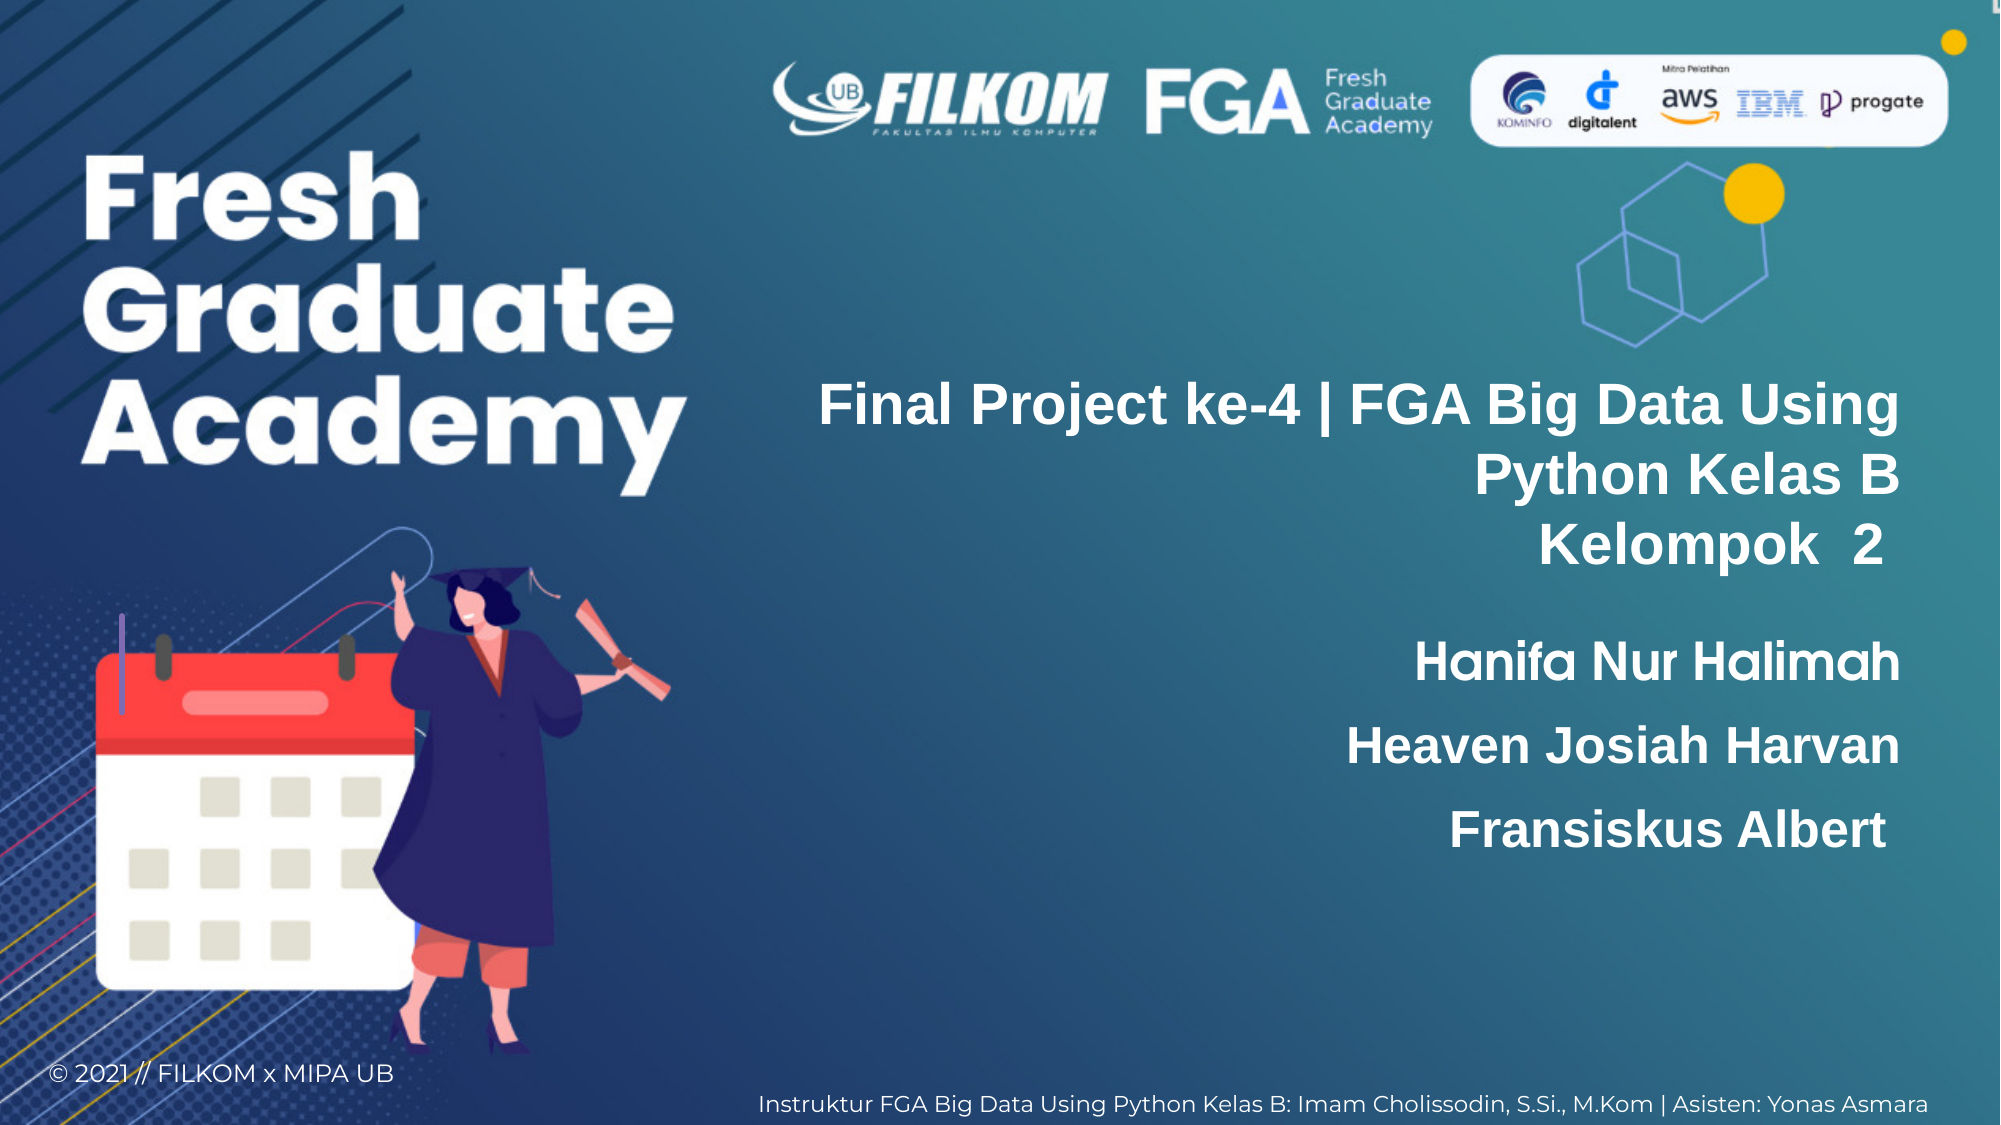

# Final Project ke-4 | FGA Big Data Using Python Kelas B Kelompok  2
Hanifa Nur Halimah
Heaven Josiah Harvan
Fransiskus Albert